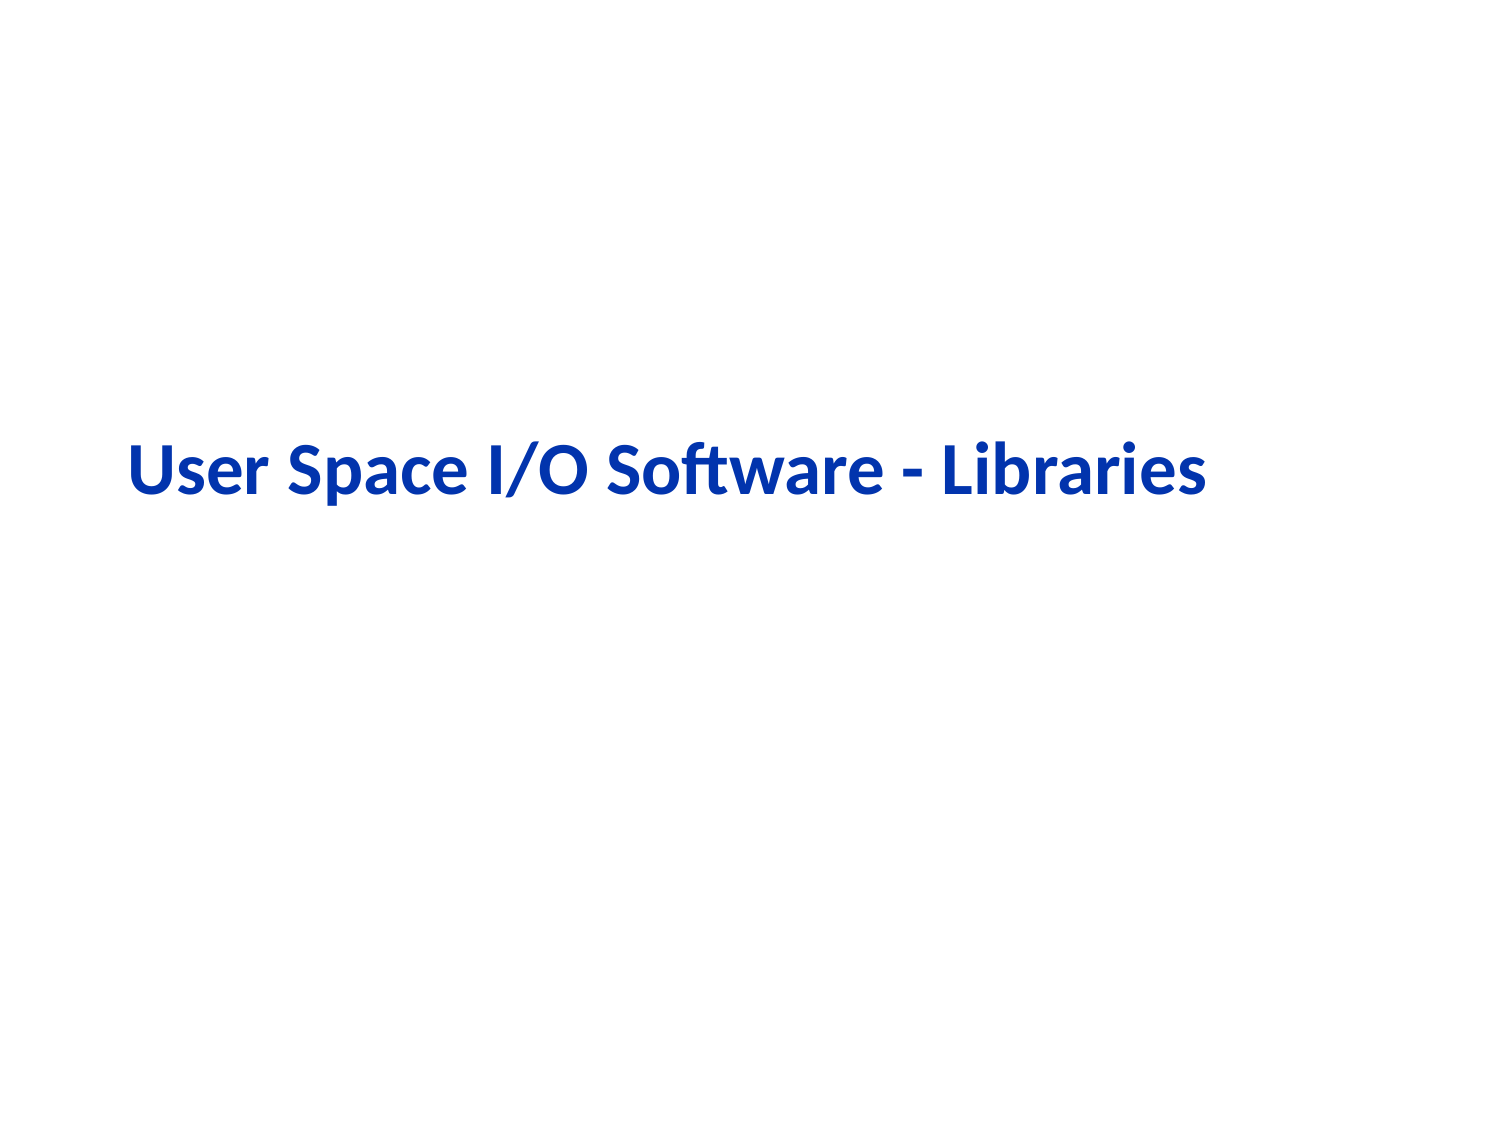

# User Space I/O Software - Libraries